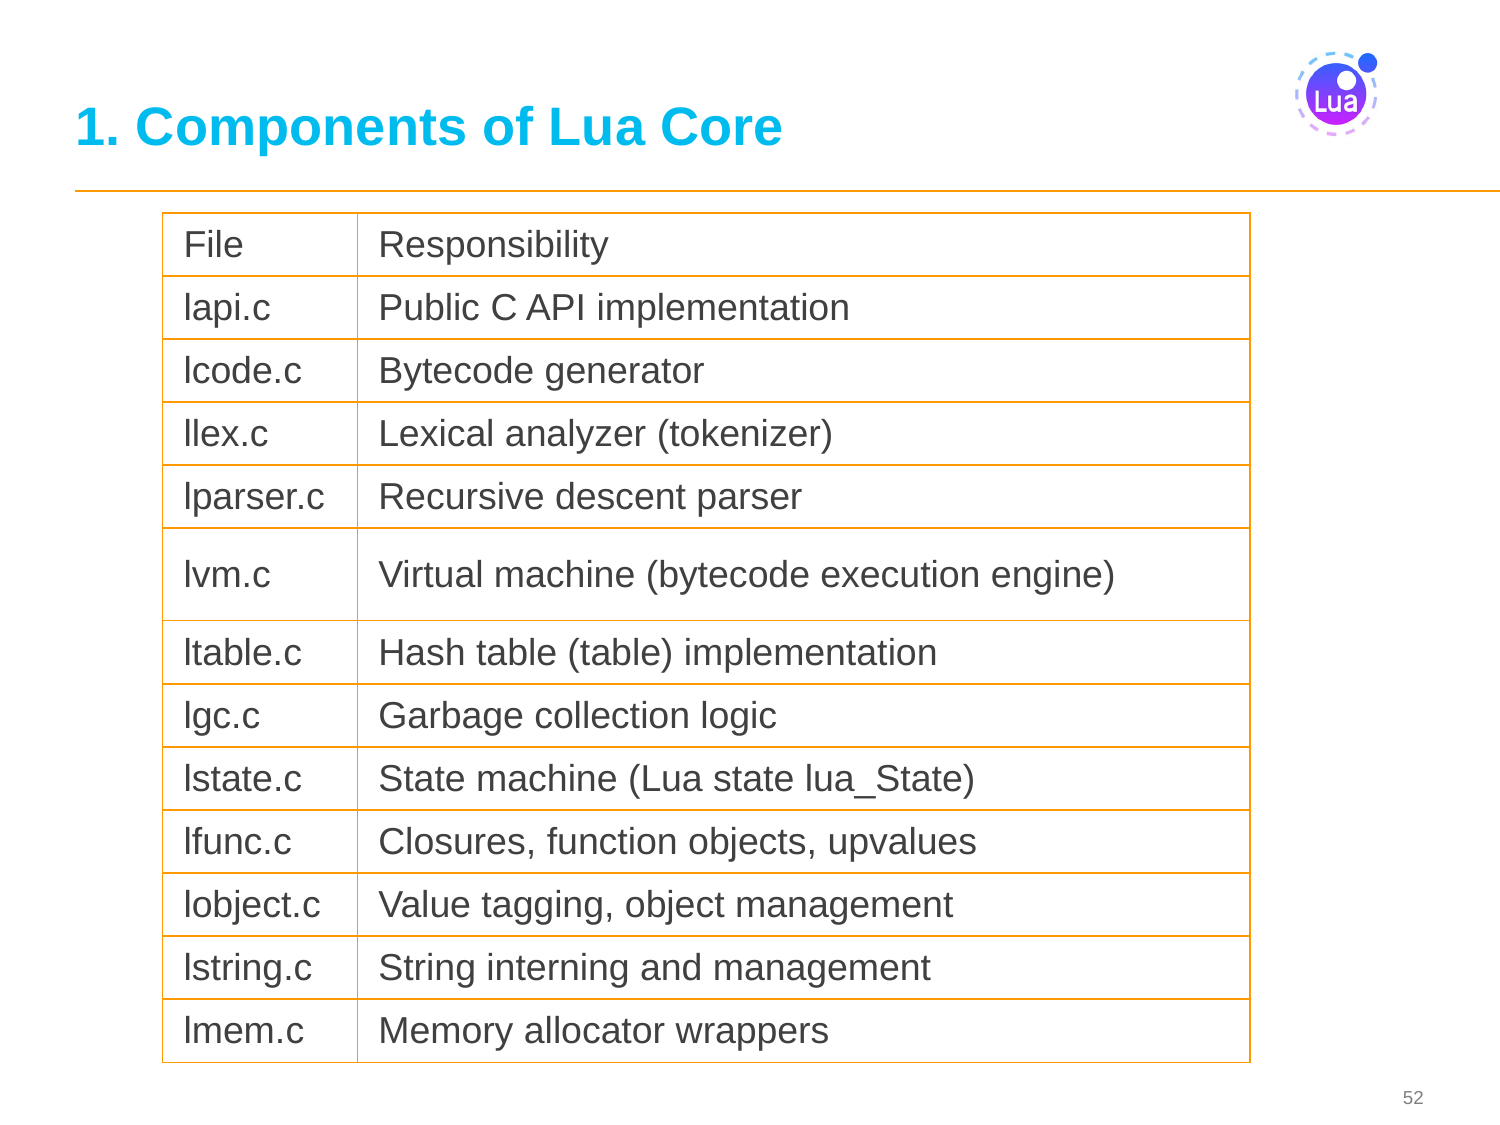

# 1. Components of Lua Core
| File | Responsibility |
| --- | --- |
| lapi.c | Public C API implementation |
| lcode.c | Bytecode generator |
| llex.c | Lexical analyzer (tokenizer) |
| lparser.c | Recursive descent parser |
| lvm.c | Virtual machine (bytecode execution engine) |
| ltable.c | Hash table (table) implementation |
| lgc.c | Garbage collection logic |
| lstate.c | State machine (Lua state lua\_State) |
| lfunc.c | Closures, function objects, upvalues |
| lobject.c | Value tagging, object management |
| lstring.c | String interning and management |
| lmem.c | Memory allocator wrappers |